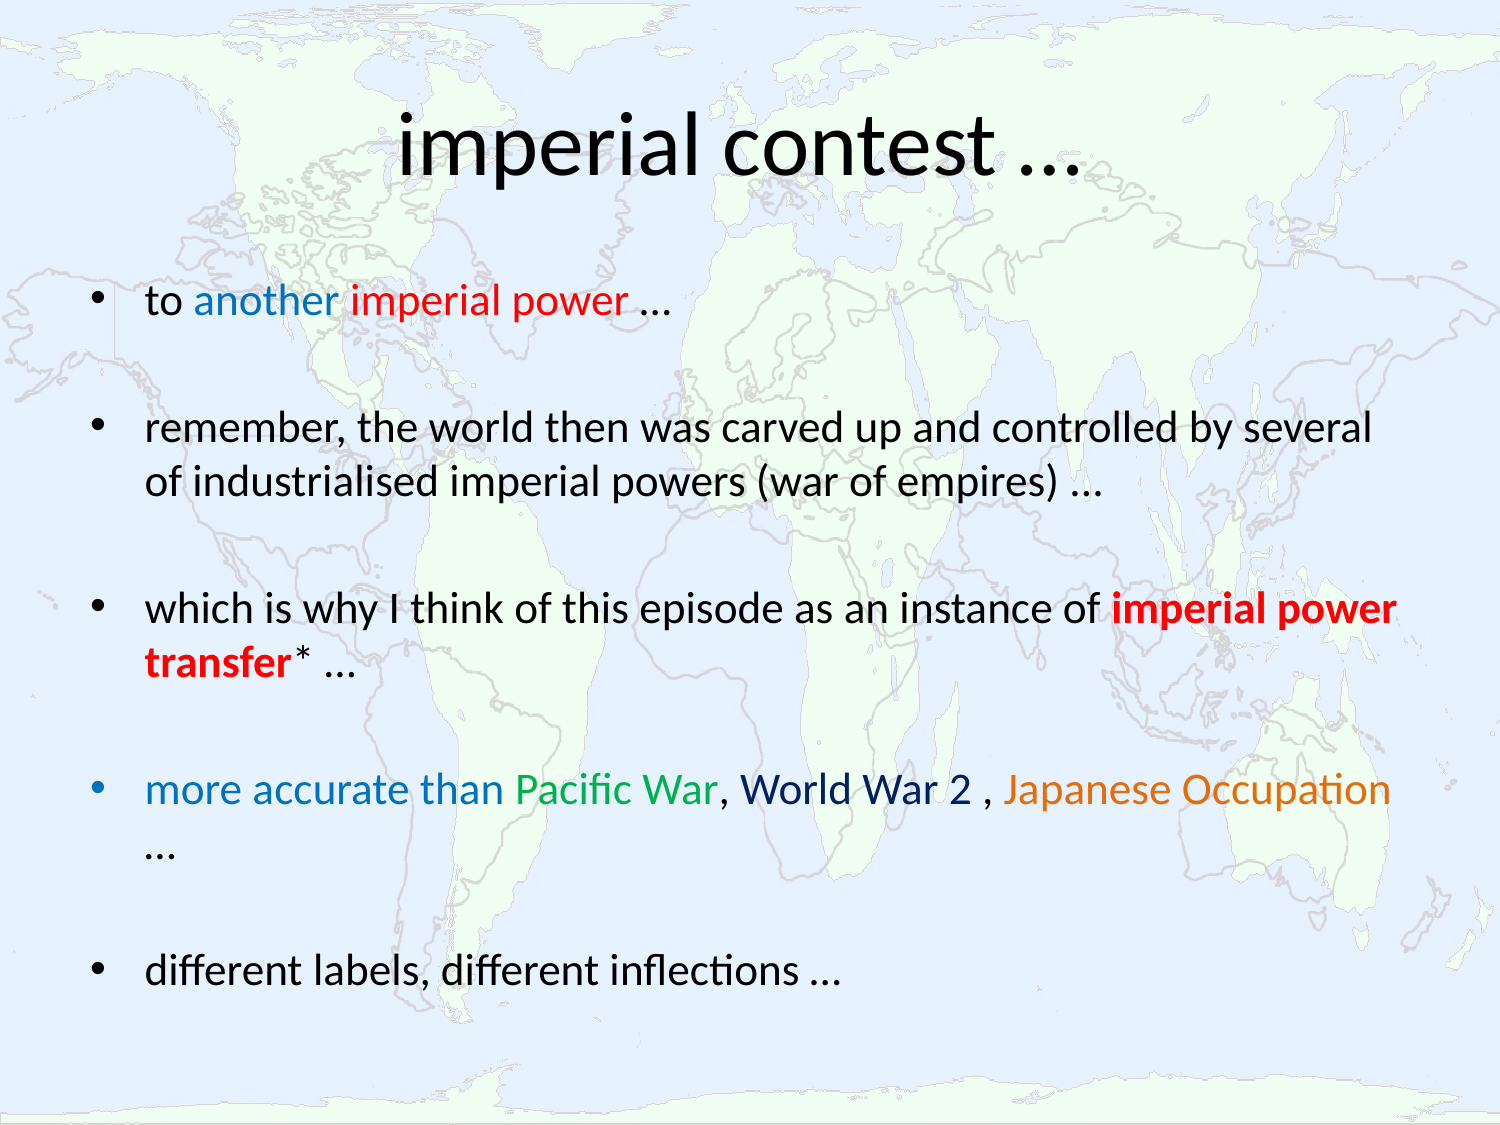

# imperial contest …
to another imperial power …

remember, the world then was carved up and controlled by several of industrialised imperial powers (war of empires) ...

which is why I think of this episode as an instance of imperial power transfer* …

more accurate than Pacific War, World War 2 , Japanese Occupation …

different labels, different inflections …